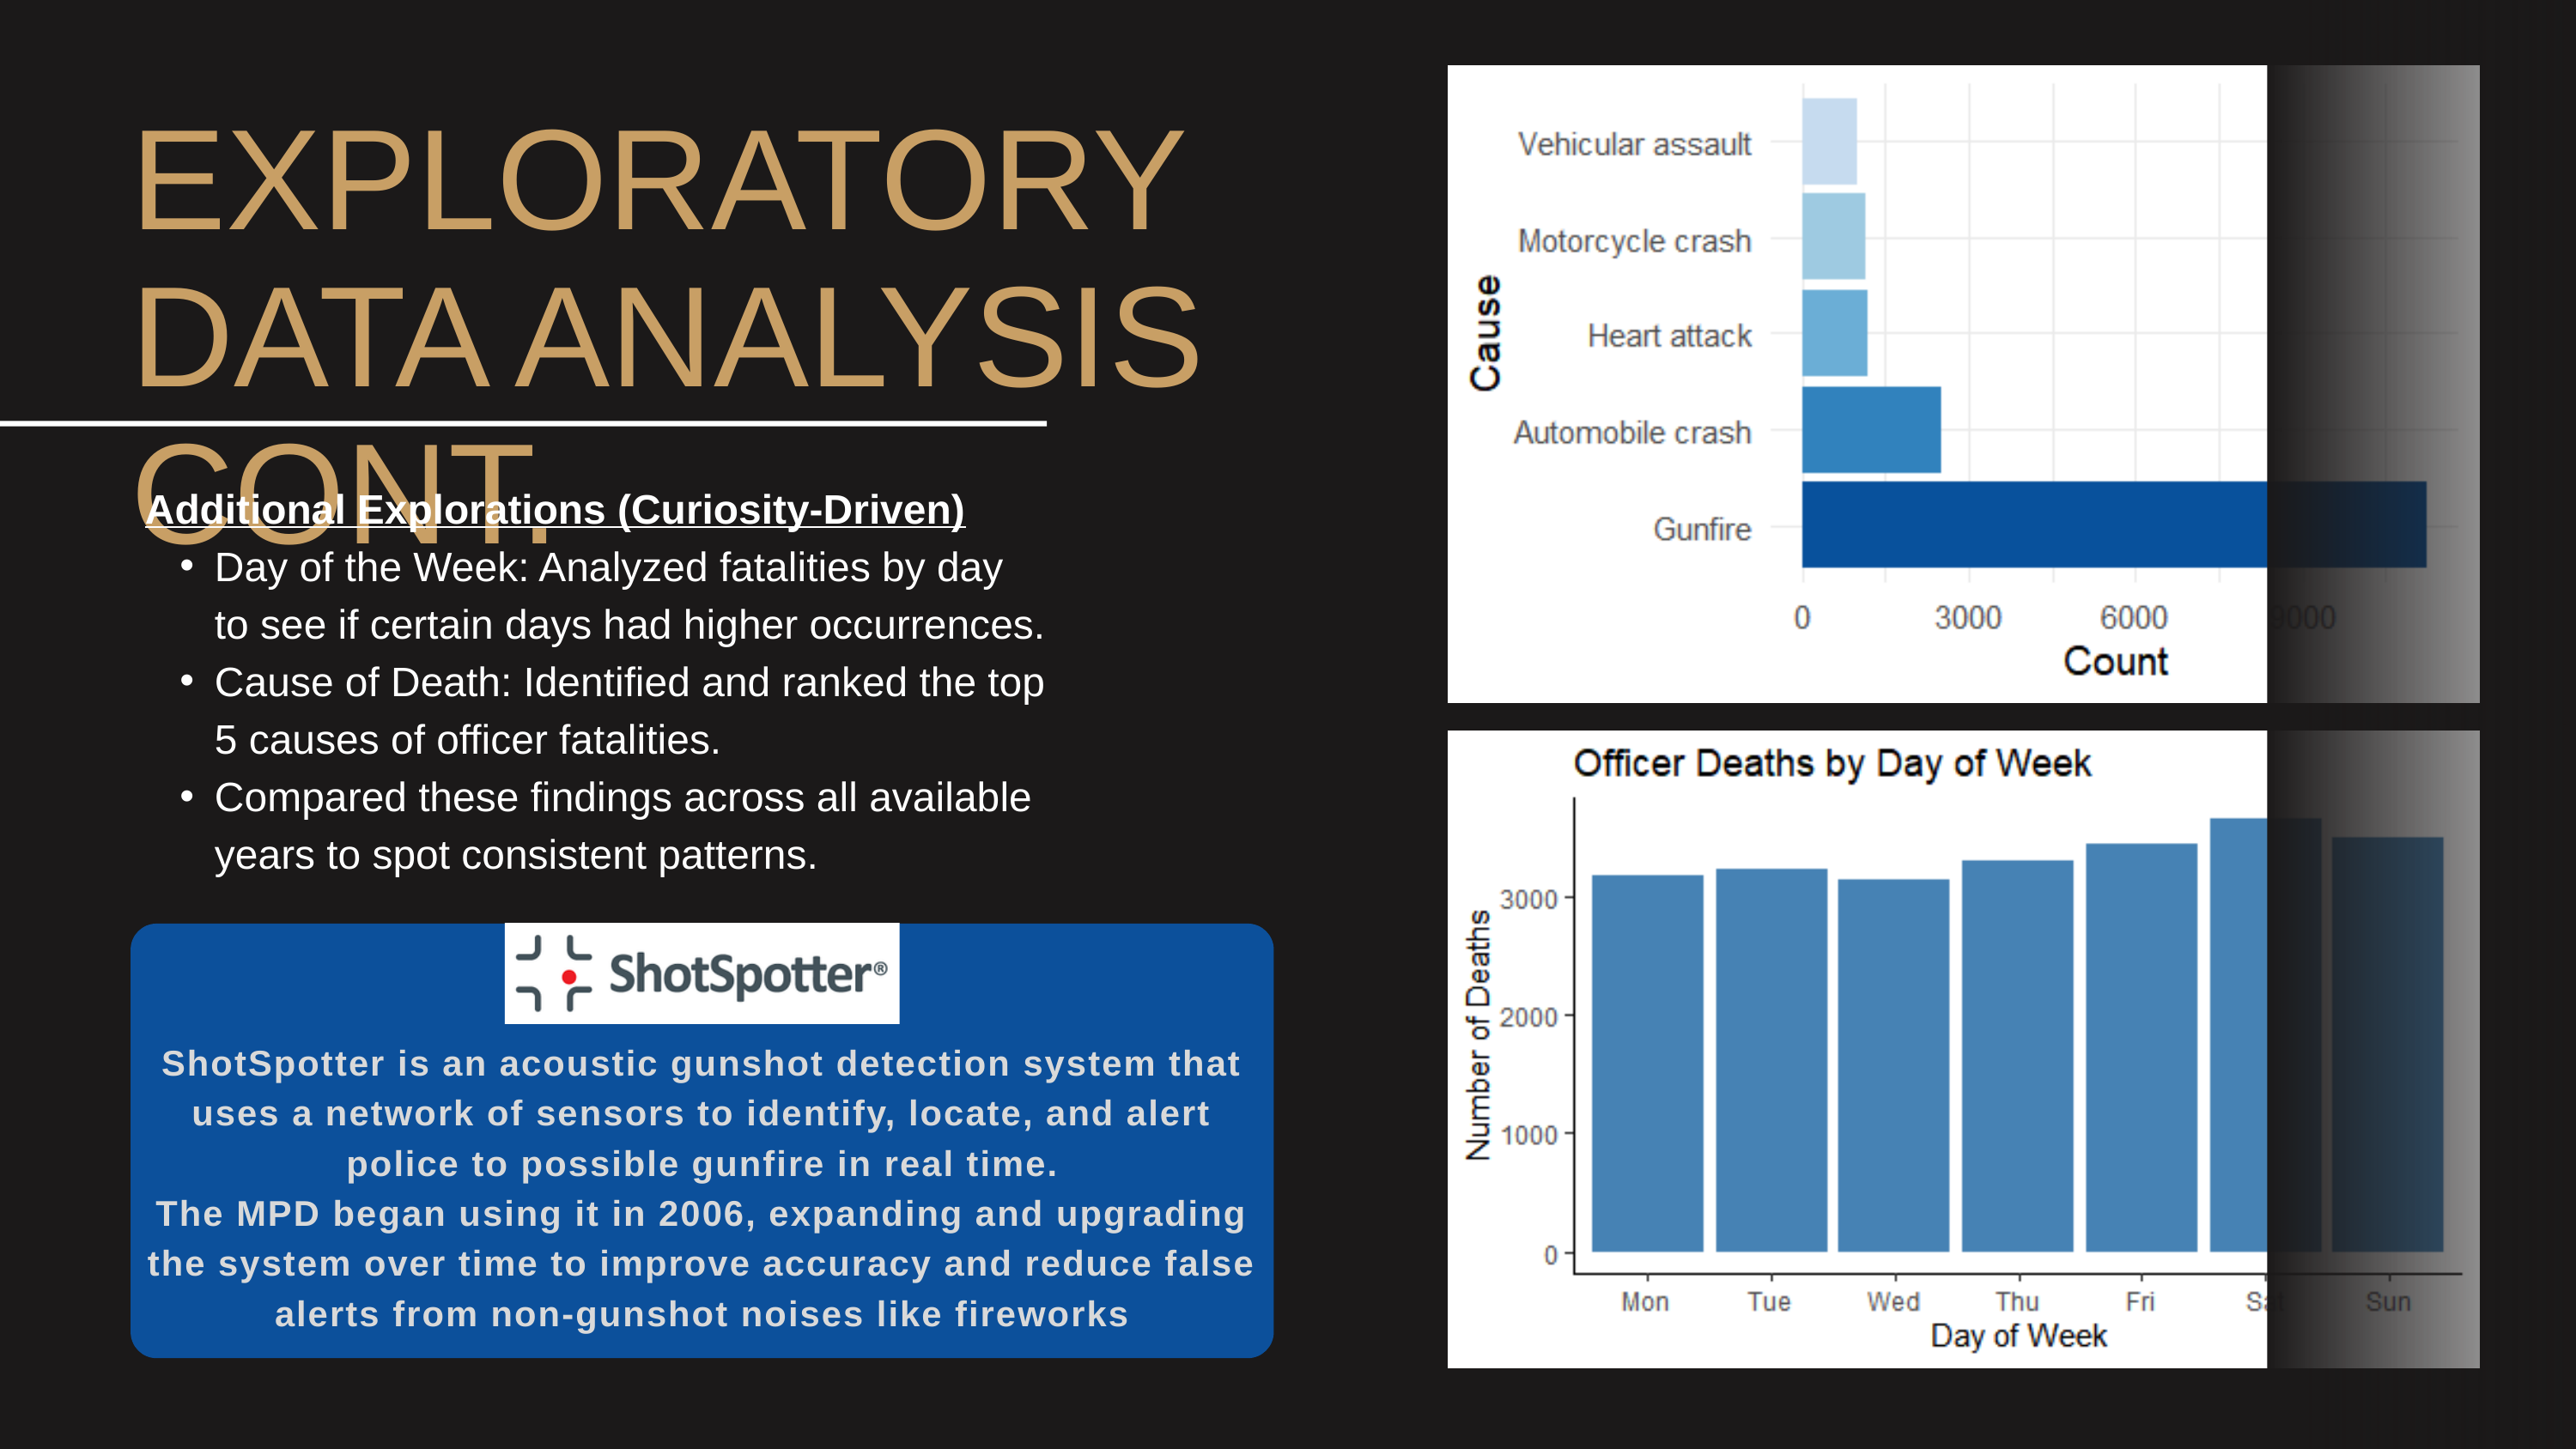

EXPLORATORY DATA ANALYSIS CONT.

Additional Explorations (Curiosity-Driven)
Day of the Week: Analyzed fatalities by day to see if certain days had higher occurrences.
Cause of Death: Identified and ranked the top 5 causes of officer fatalities.
Compared these findings across all available years to spot consistent patterns.

ShotSpotter is an acoustic gunshot detection system that uses a network of sensors to identify, locate, and alert police to possible gunfire in real time.
The MPD began using it in 2006, expanding and upgrading the system over time to improve accuracy and reduce false alerts from non-gunshot noises like fireworks